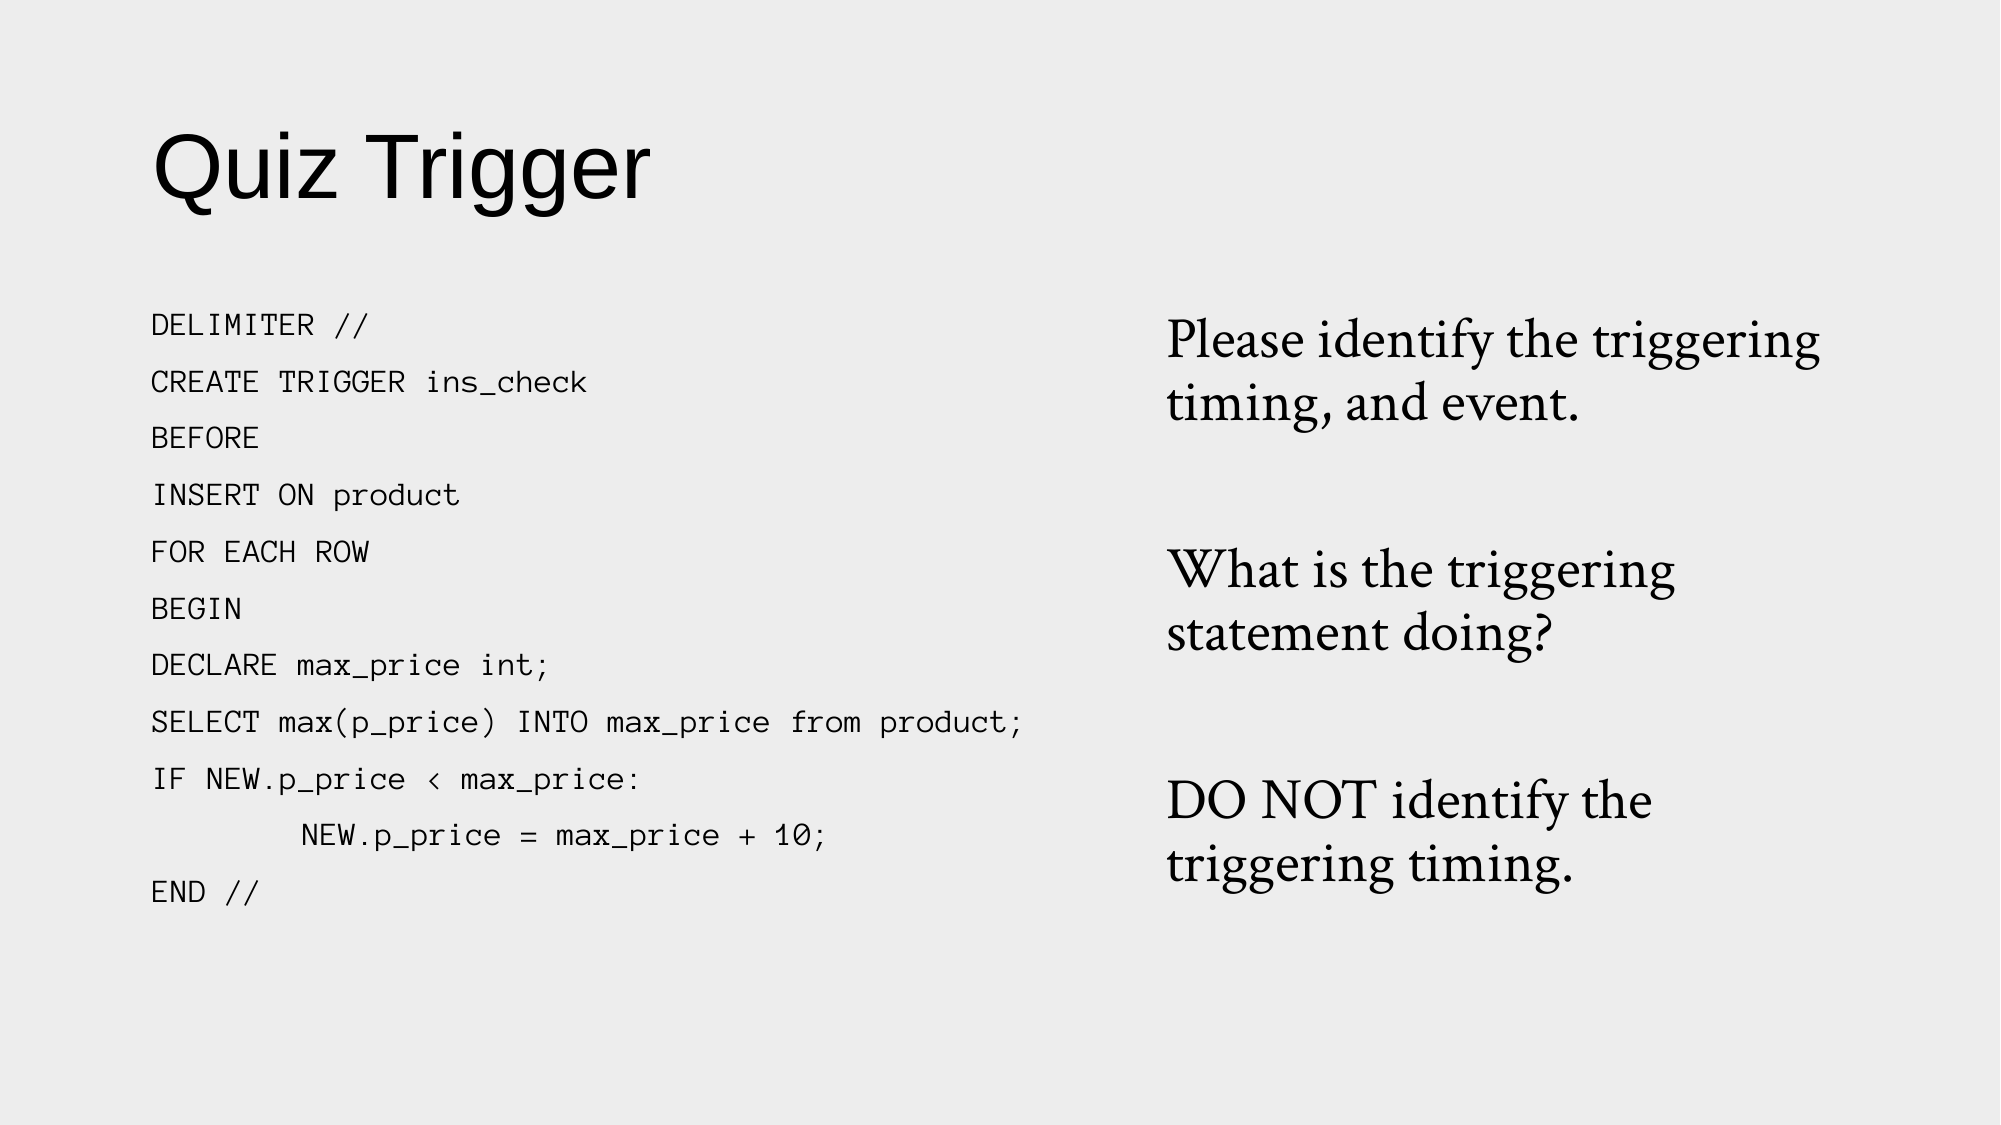

# Quiz Trigger
DELIMITER //
CREATE TRIGGER ins_check
BEFORE
INSERT ON product
FOR EACH ROW
BEGIN
DECLARE max_price int;
SELECT max(p_price) INTO max_price from product;
IF NEW.p_price < max_price:
	NEW.p_price = max_price + 10;
END //
Please identify the triggering timing, and event.

What is the triggering statement doing?

DO NOT identify the triggering timing.